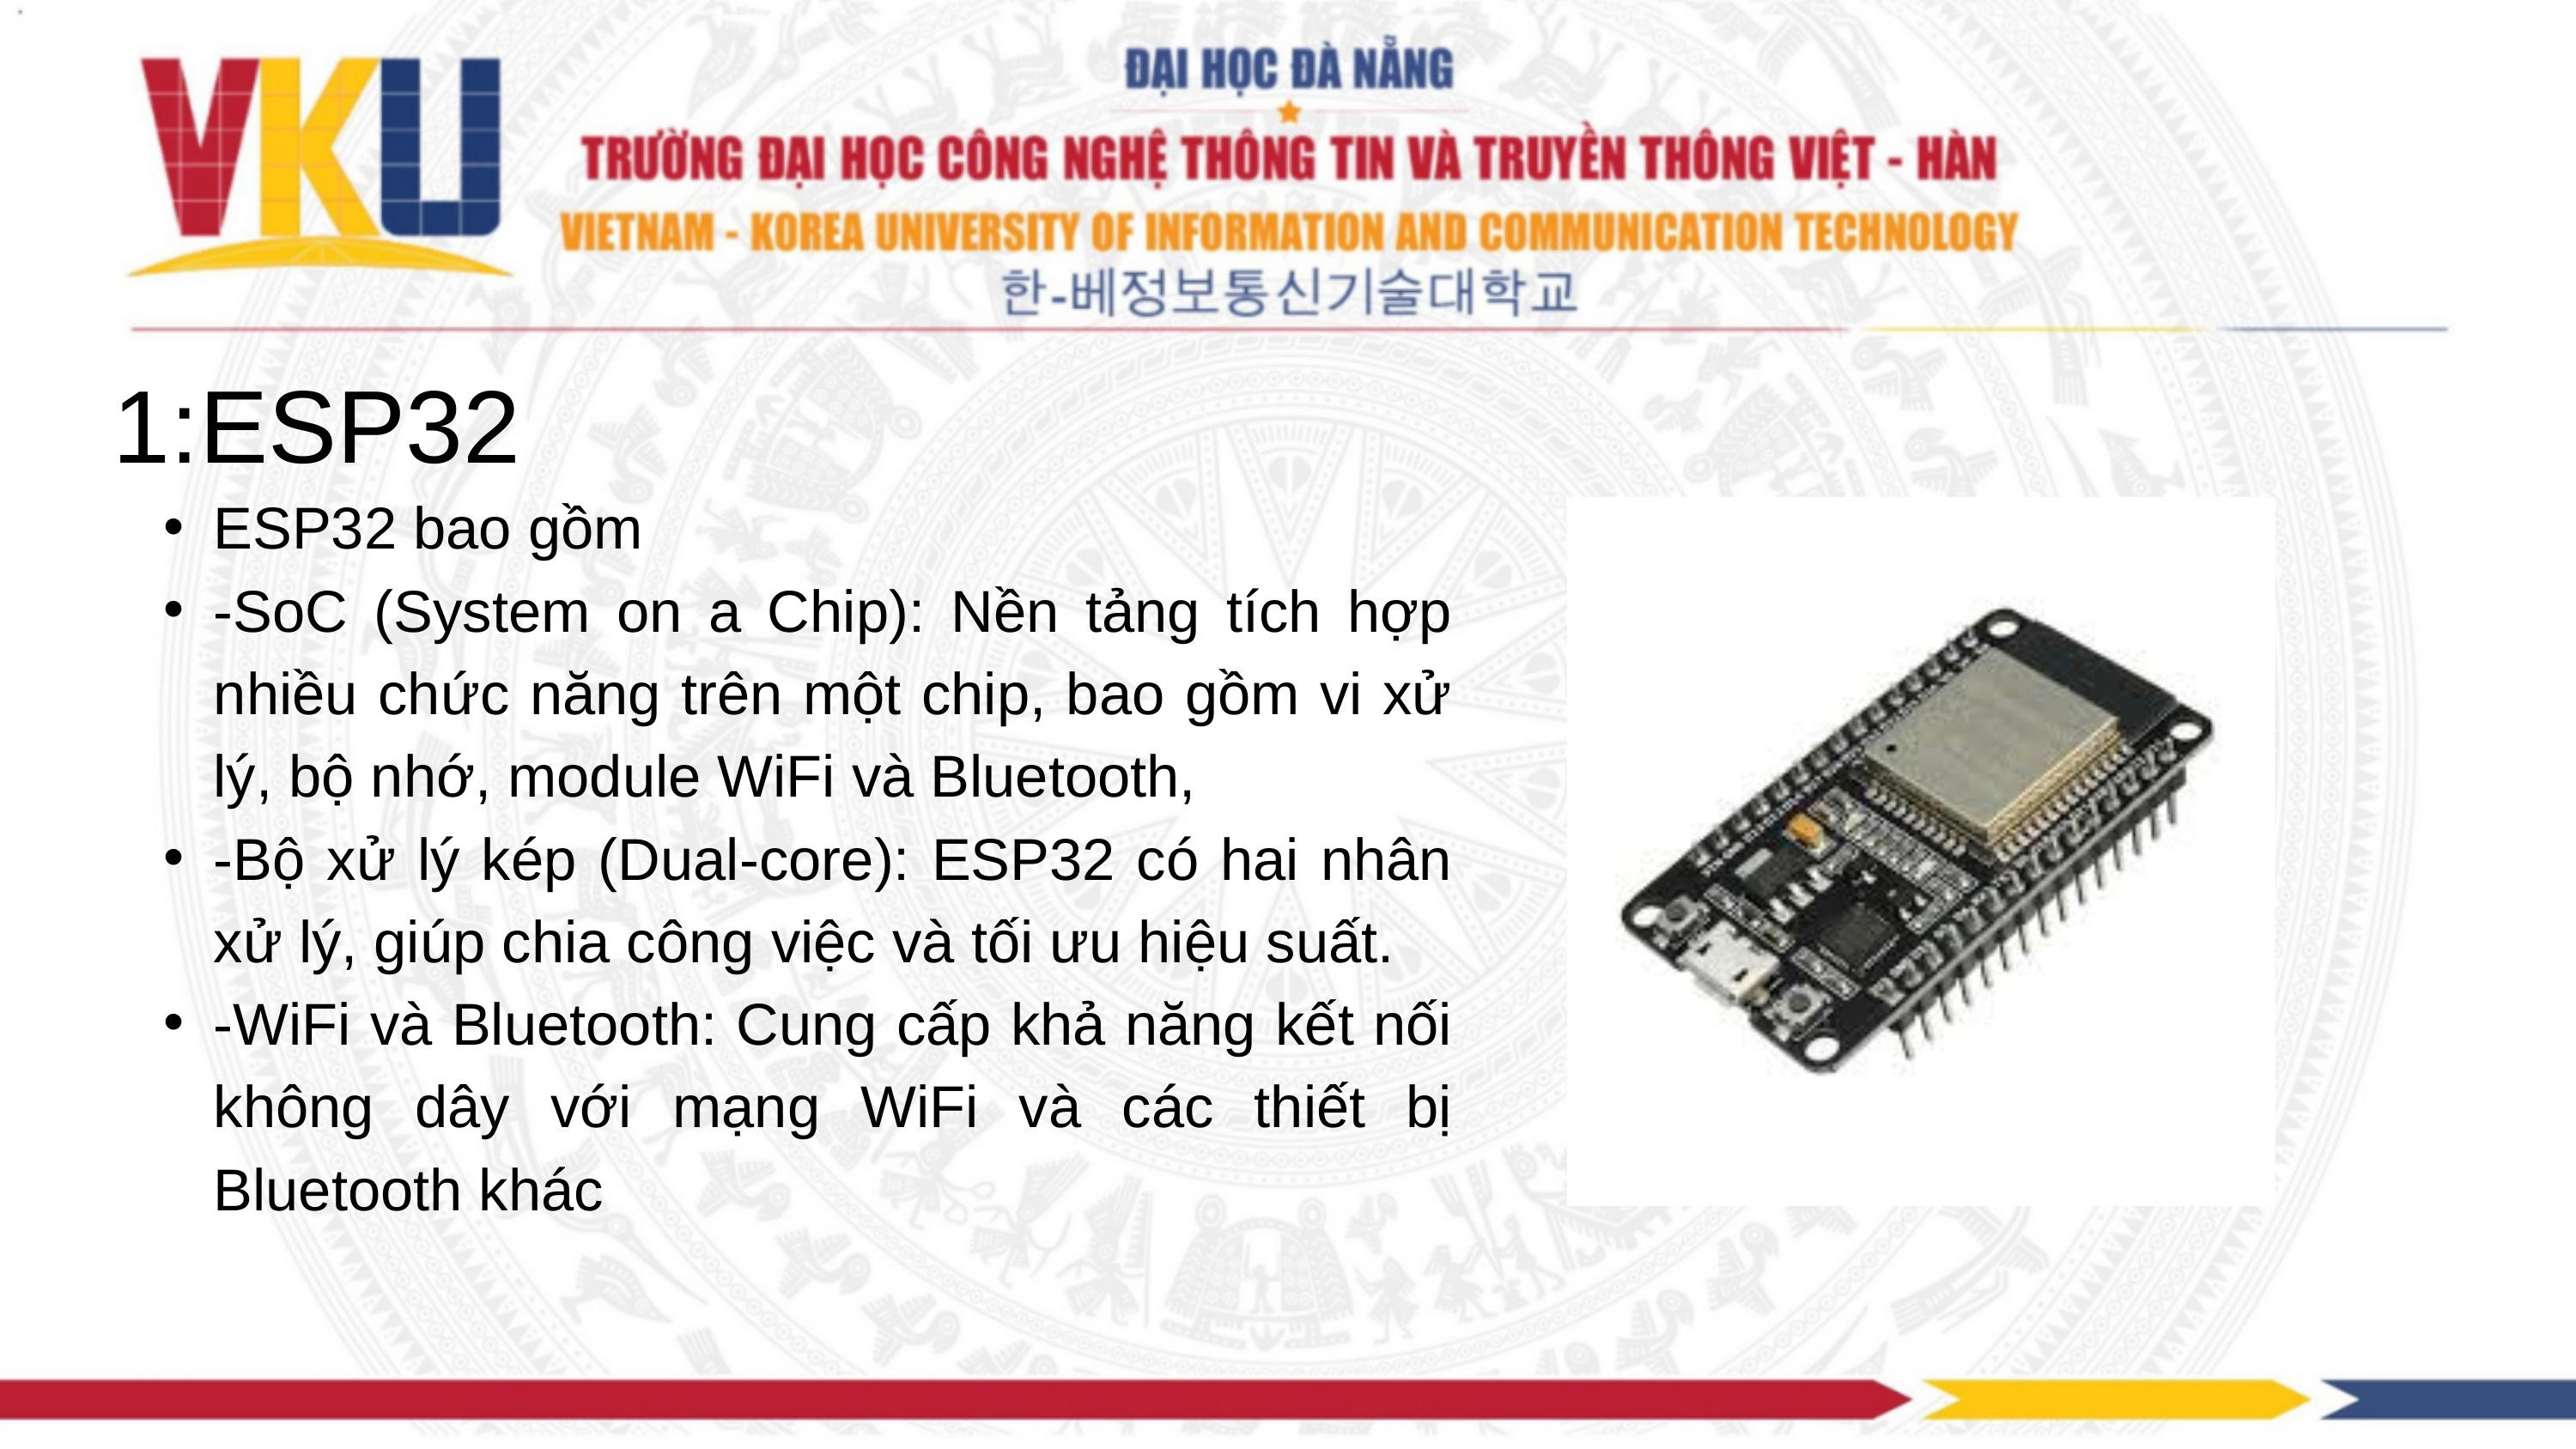

1:ESP32
ESP32 bao gồm
-SoC (System on a Chip): Nền tảng tích hợp nhiều chức năng trên một chip, bao gồm vi xử lý, bộ nhớ, module WiFi và Bluetooth,
-Bộ xử lý kép (Dual-core): ESP32 có hai nhân xử lý, giúp chia công việc và tối ưu hiệu suất.
-WiFi và Bluetooth: Cung cấp khả năng kết nối không dây với mạng WiFi và các thiết bị Bluetooth khác